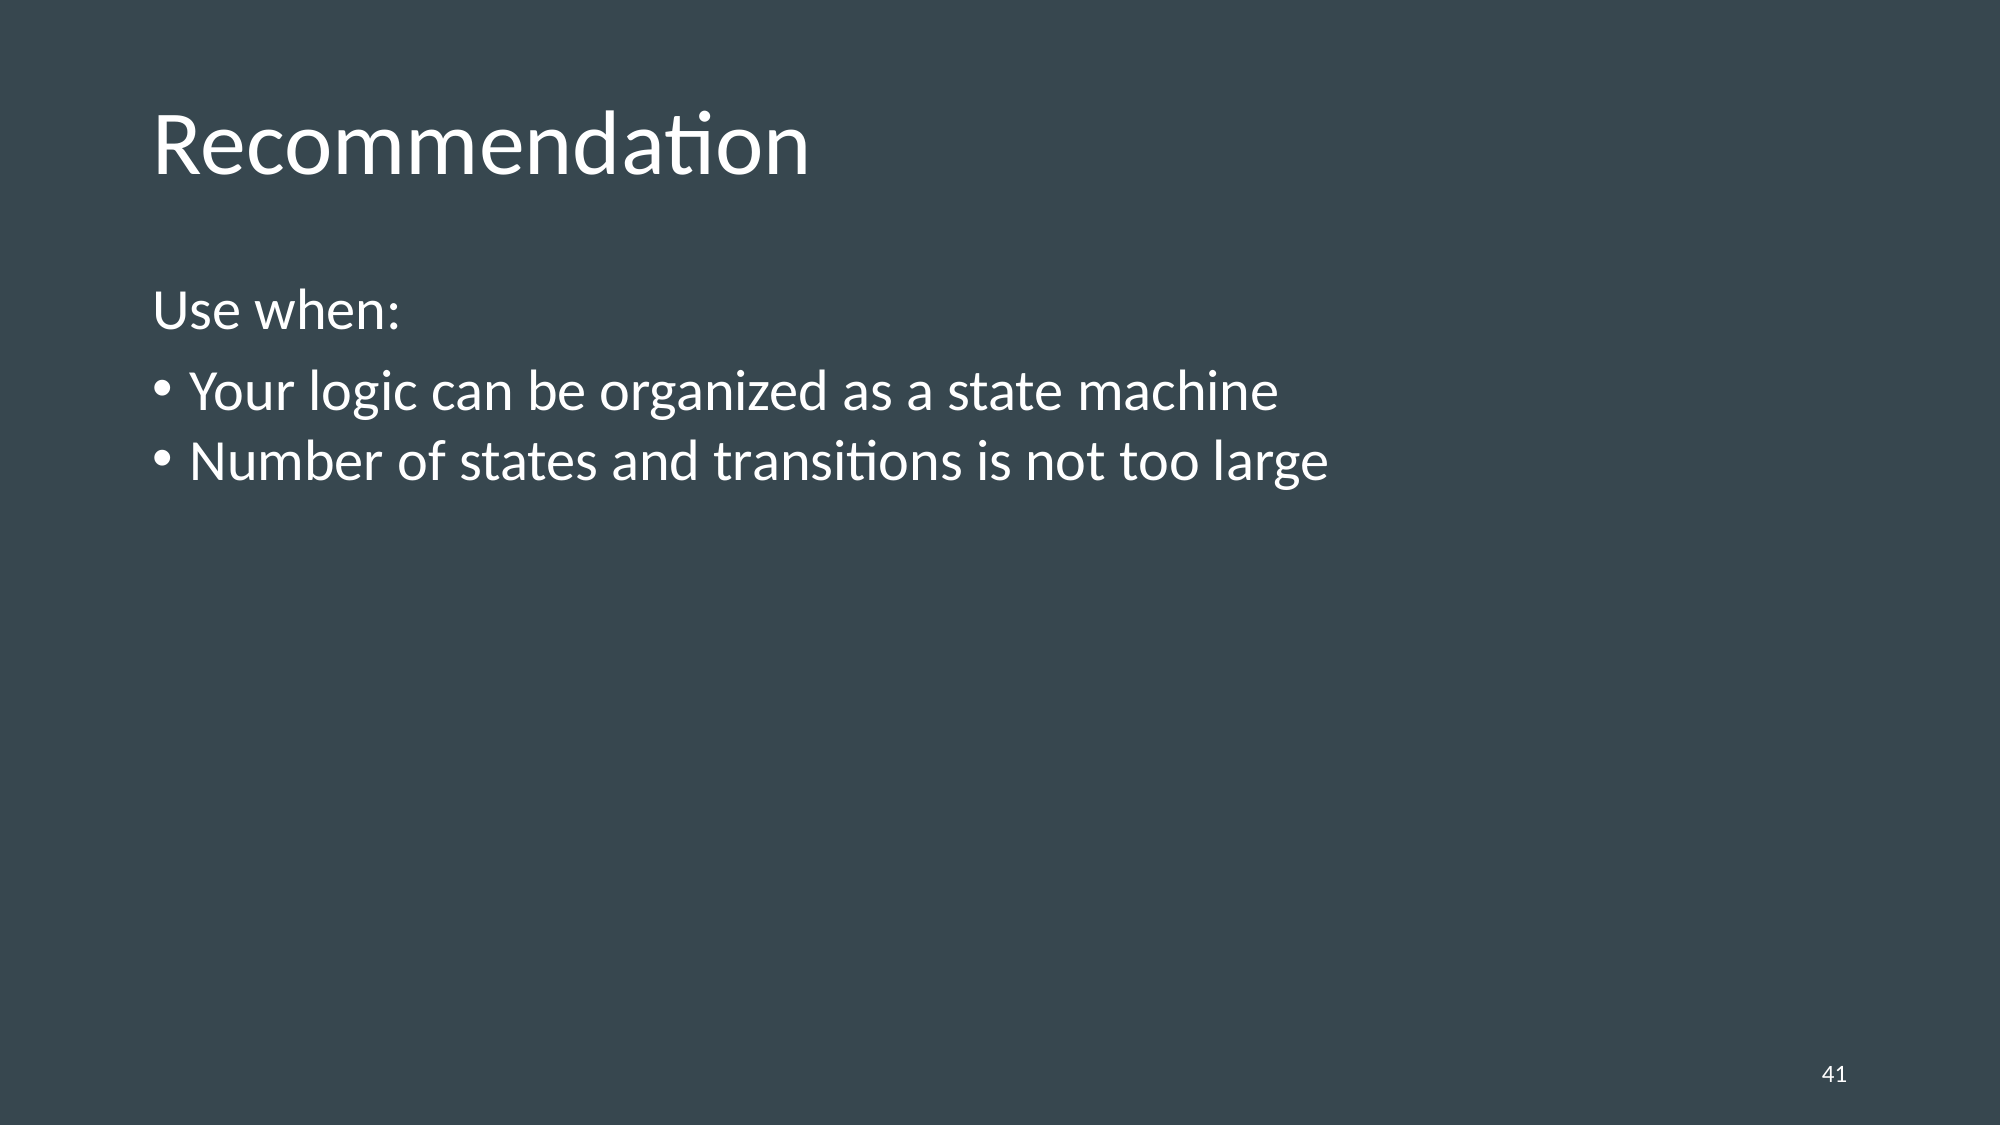

# Recommendation
Use when:
Your logic can be organized as a state machine
Number of states and transitions is not too large

41